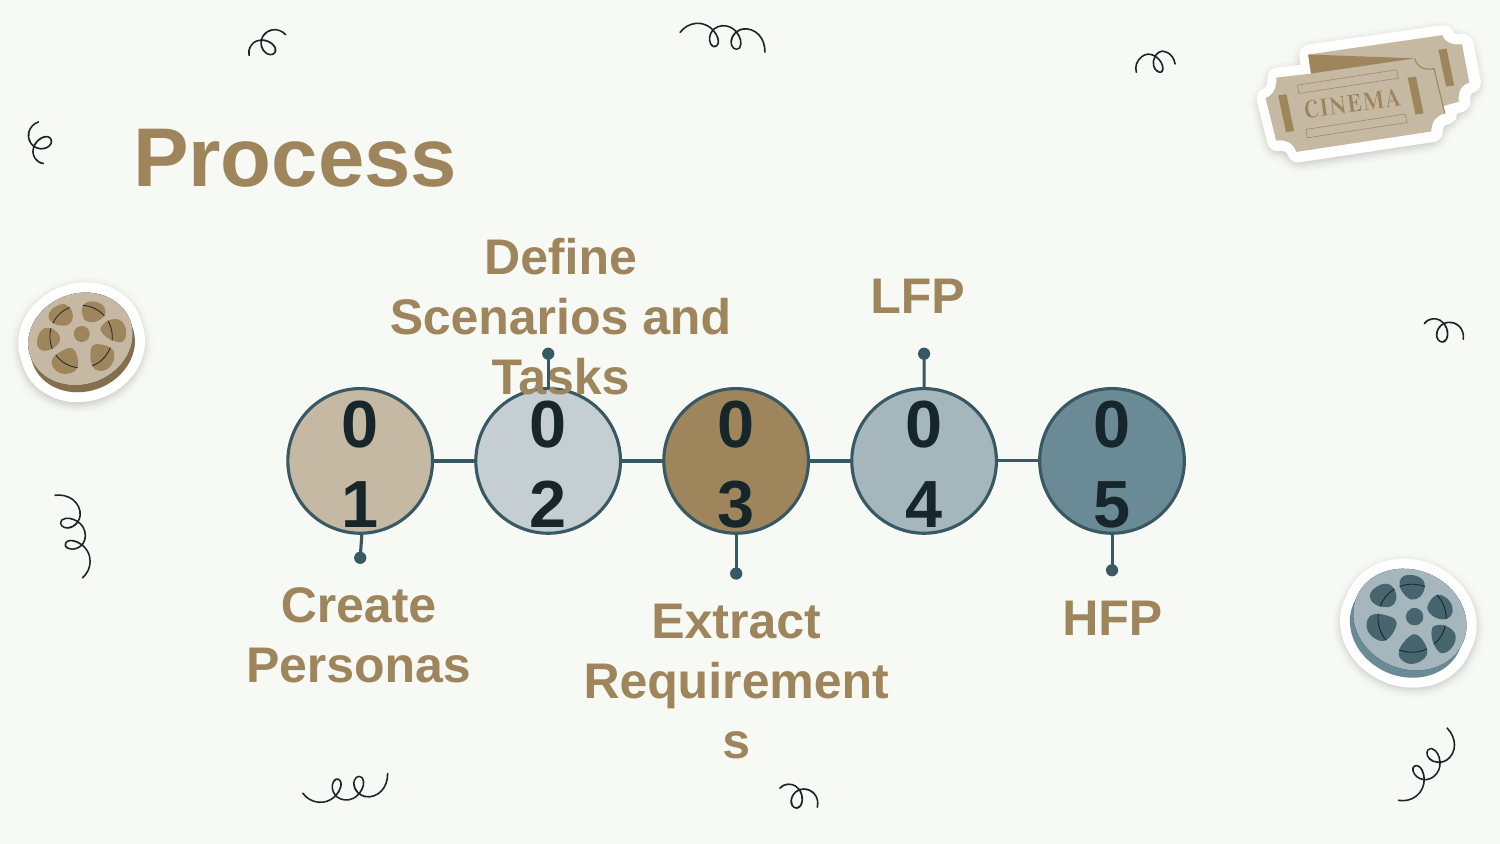

# Process
Define Scenarios and Tasks
LFP

01
02
03
04
05
Create Personas

HFP
Extract
Requirements